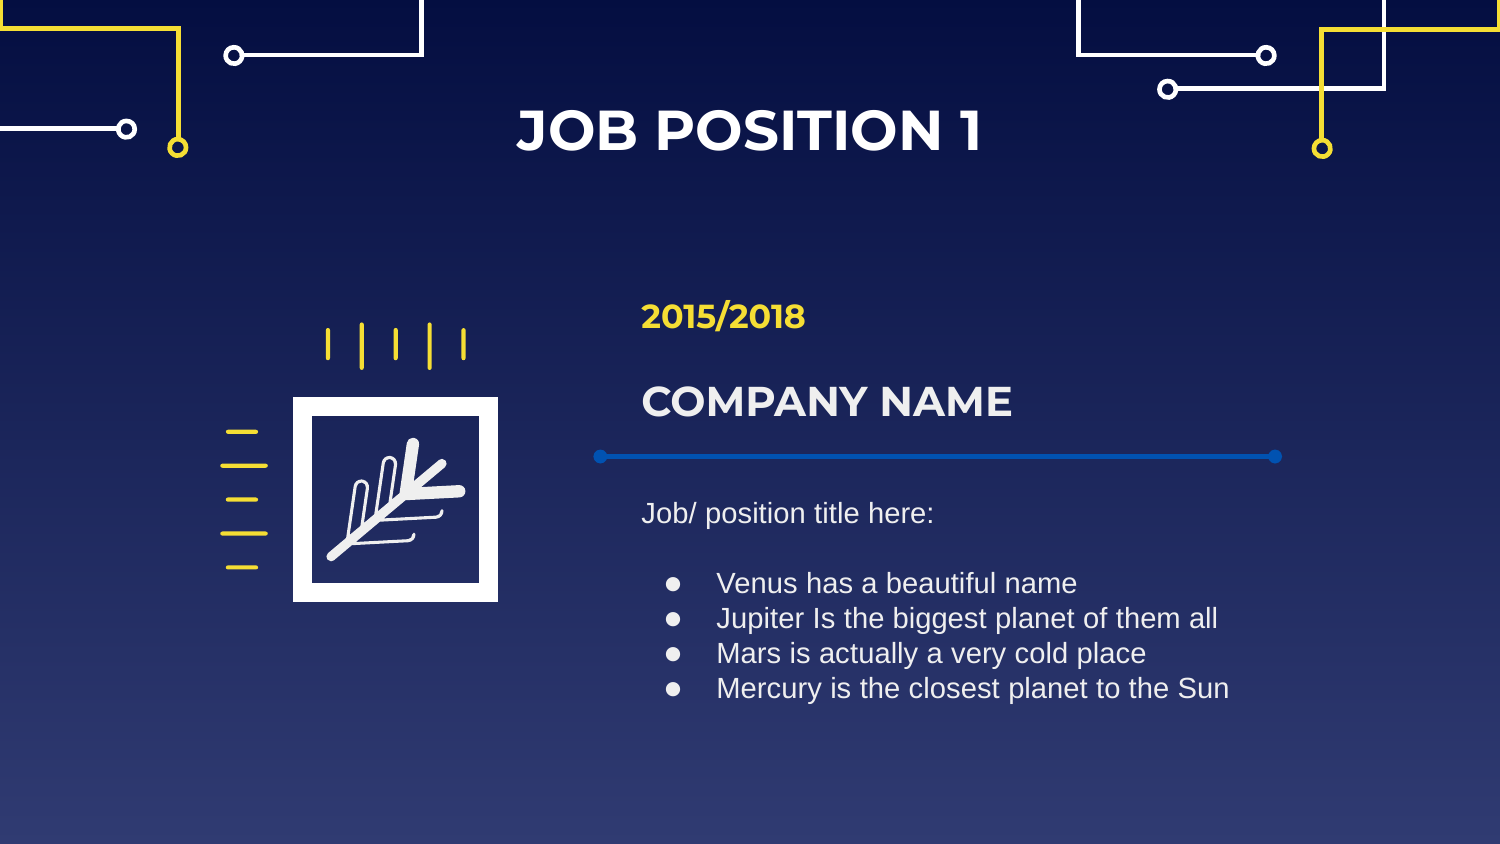

# JOB POSITION 1
2015/2018

COMPANY NAME

Job/ position title here:

Venus has a beautiful name
Jupiter Is the biggest planet of them all
Mars is actually a very cold place
Mercury is the closest planet to the Sun